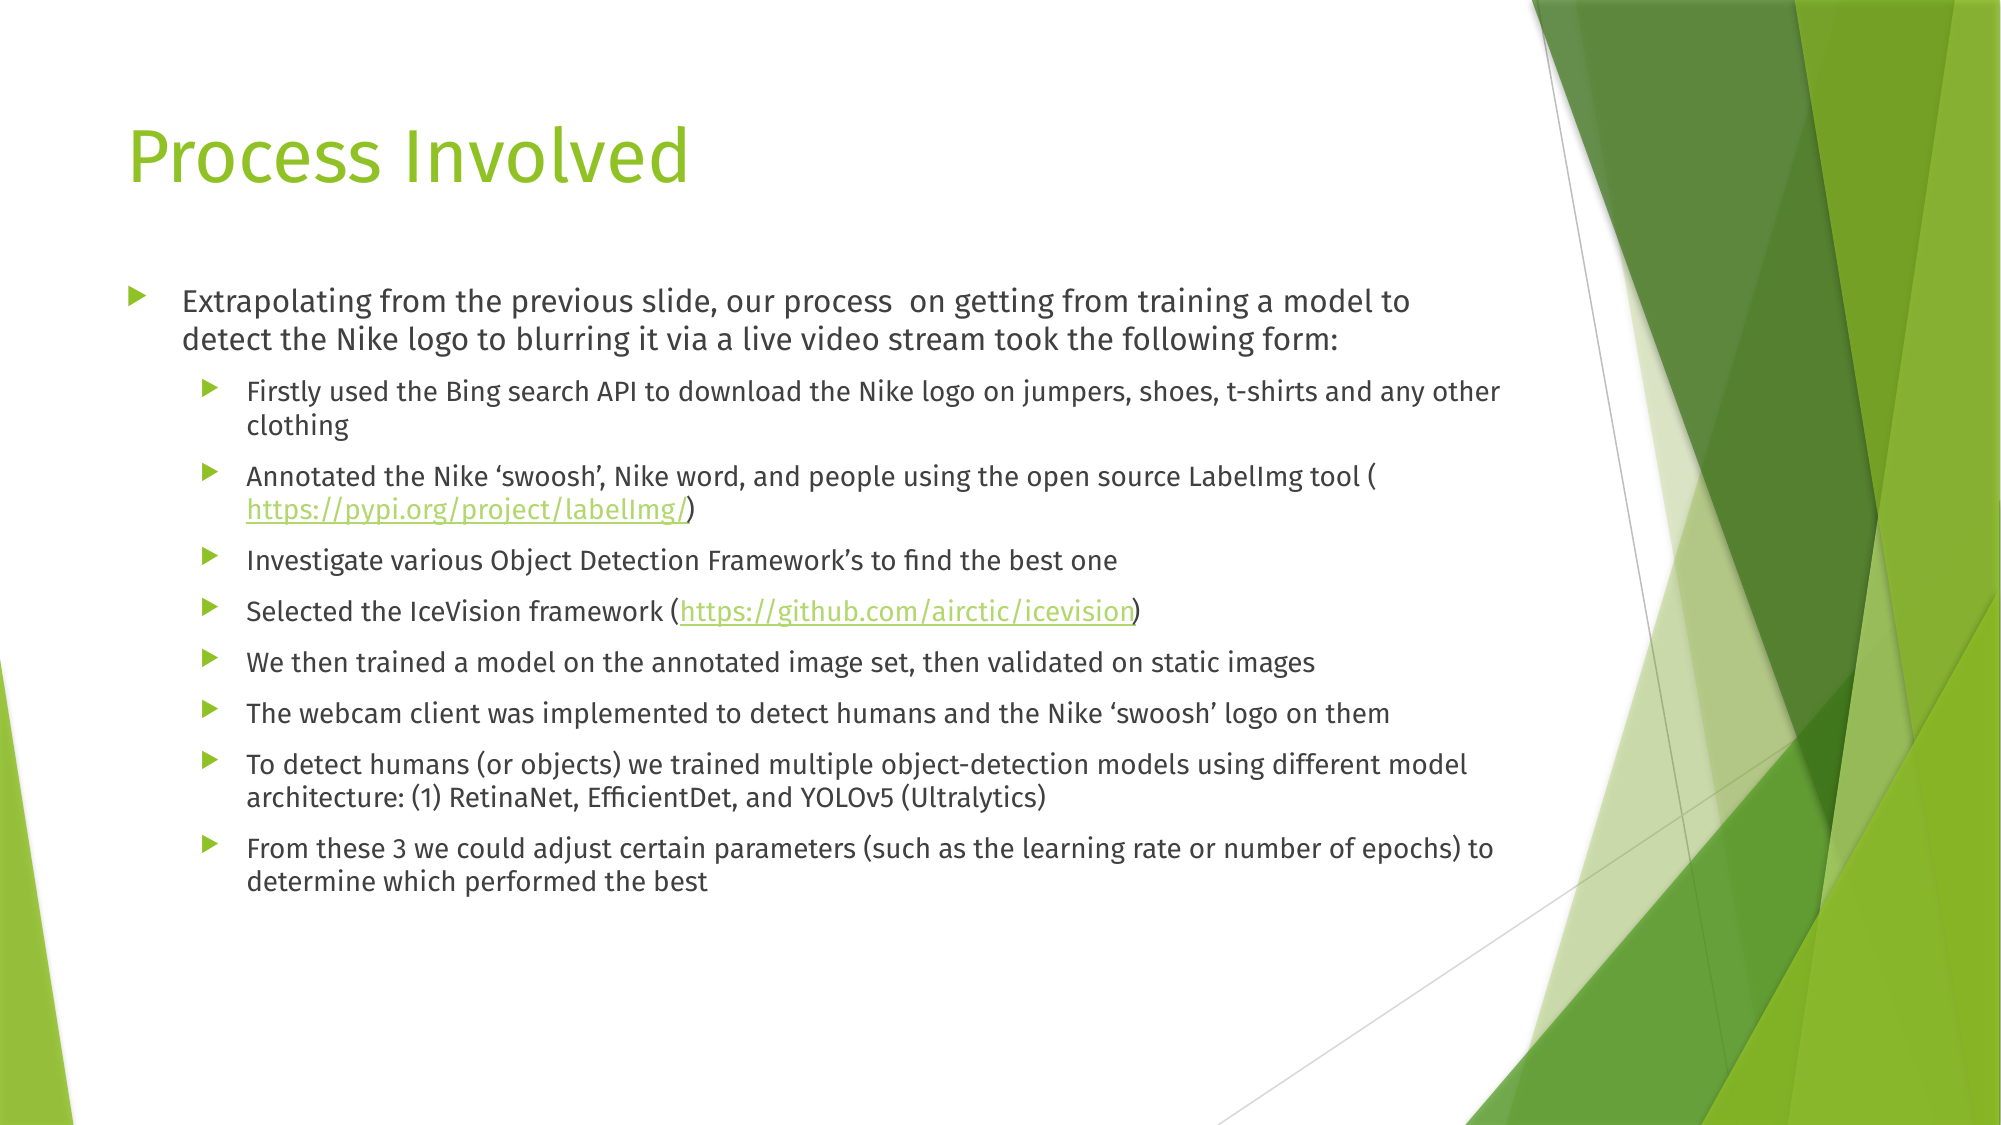

# Process Involved
Extrapolating from the previous slide, our process  on getting from training a model to detect the Nike logo to blurring it via a live video stream took the following form:
Firstly used the Bing search API to download the Nike logo on jumpers, shoes, t-shirts and any other clothing
Annotated the Nike ‘swoosh’, Nike word, and people using the open source LabelImg tool (https://pypi.org/project/labelImg/)
Investigate various Object Detection Framework’s to find the best one
Selected the IceVision framework (https://github.com/airctic/icevision)
We then trained a model on the annotated image set, then validated on static images
The webcam client was implemented to detect humans and the Nike ‘swoosh’ logo on them
To detect humans (or objects) we trained multiple object-detection models using different model architecture: (1) RetinaNet, EfficientDet, and YOLOv5 (Ultralytics)
From these 3 we could adjust certain parameters (such as the learning rate or number of epochs) to determine which performed the best